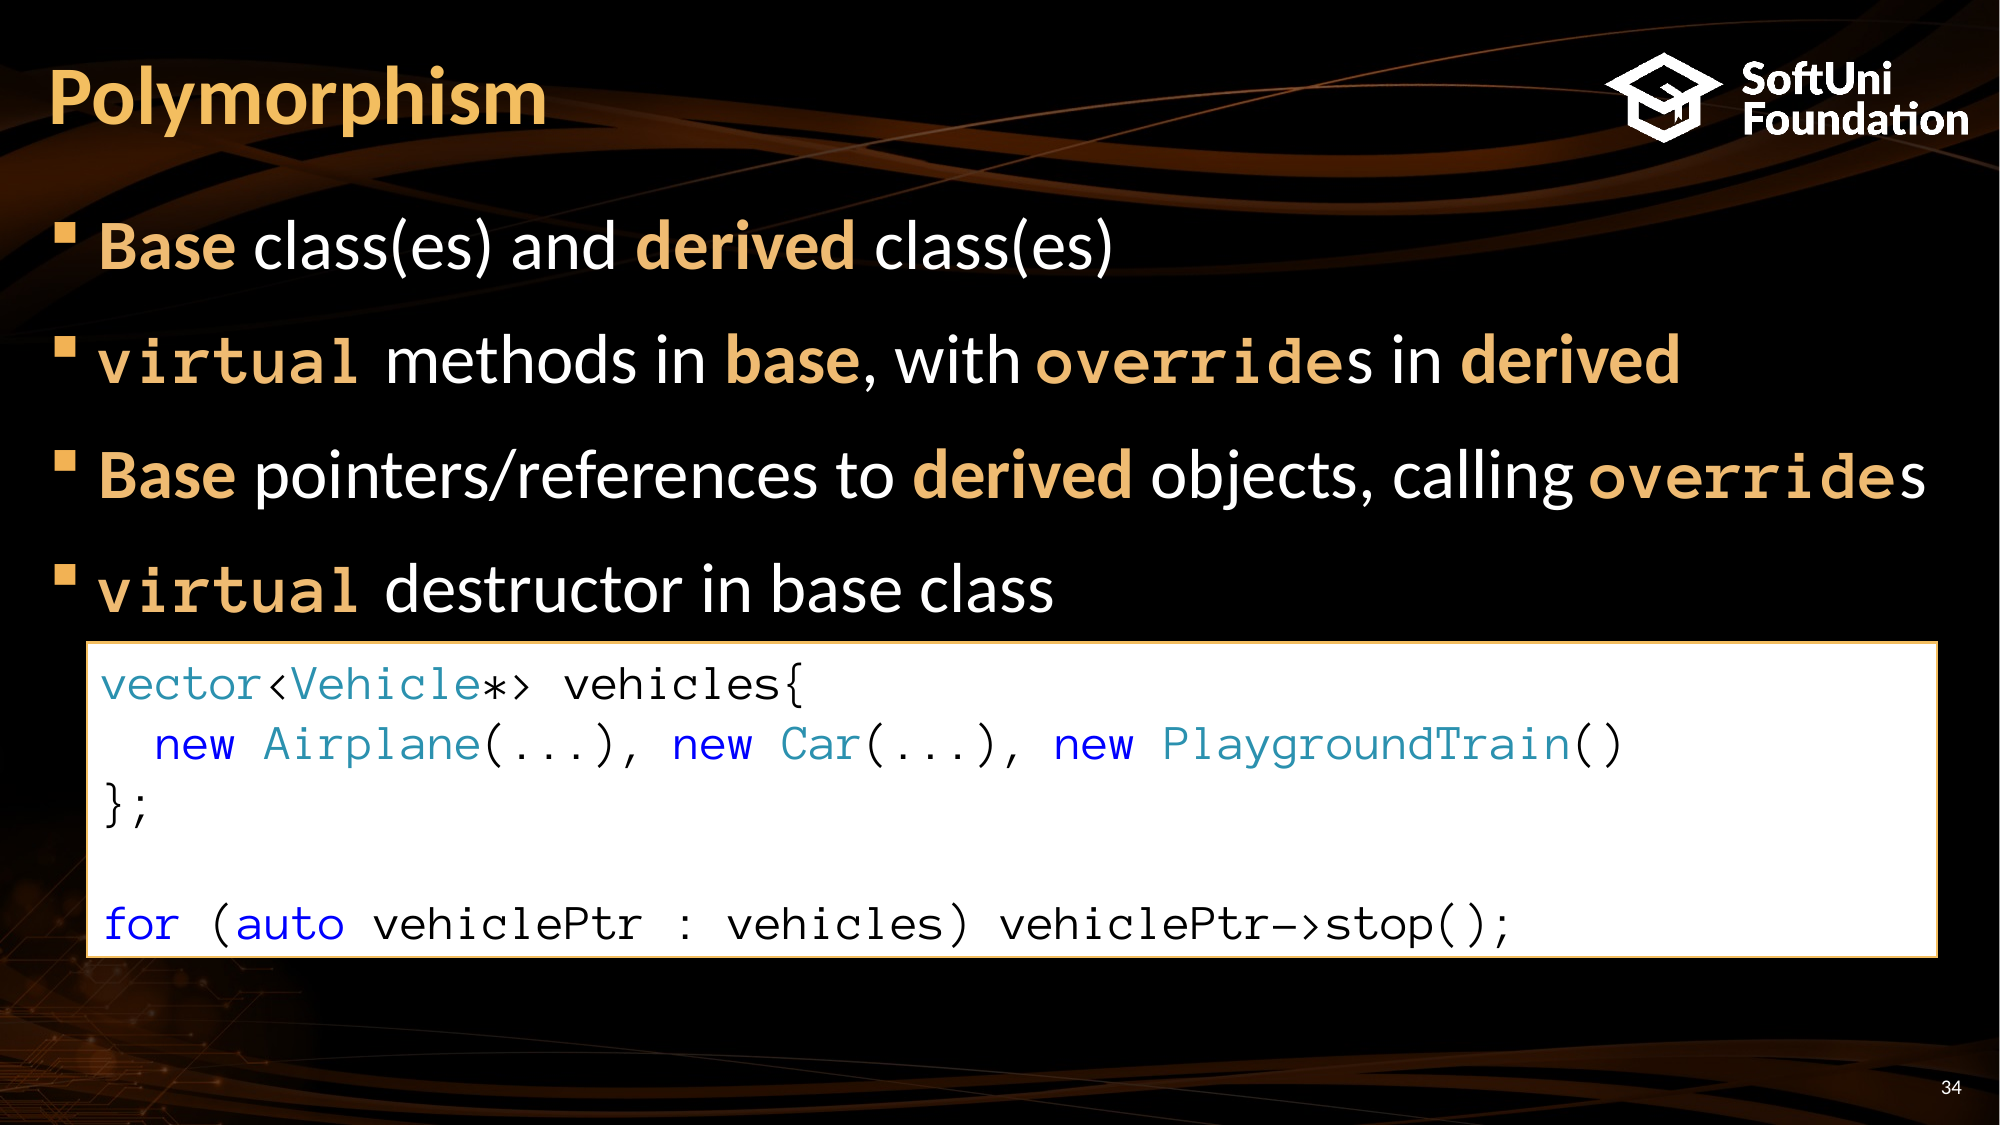

# Polymorphism
Base class(es) and derived class(es)
virtual methods in base, with overrides in derived
Base pointers/references to derived objects, calling overrides
virtual destructor in base class

vector<Vehicle*> vehicles{
  new Airplane(...), new Car(...), new PlaygroundTrain()
};

for (auto vehiclePtr : vehicles) vehiclePtr->stop();
34